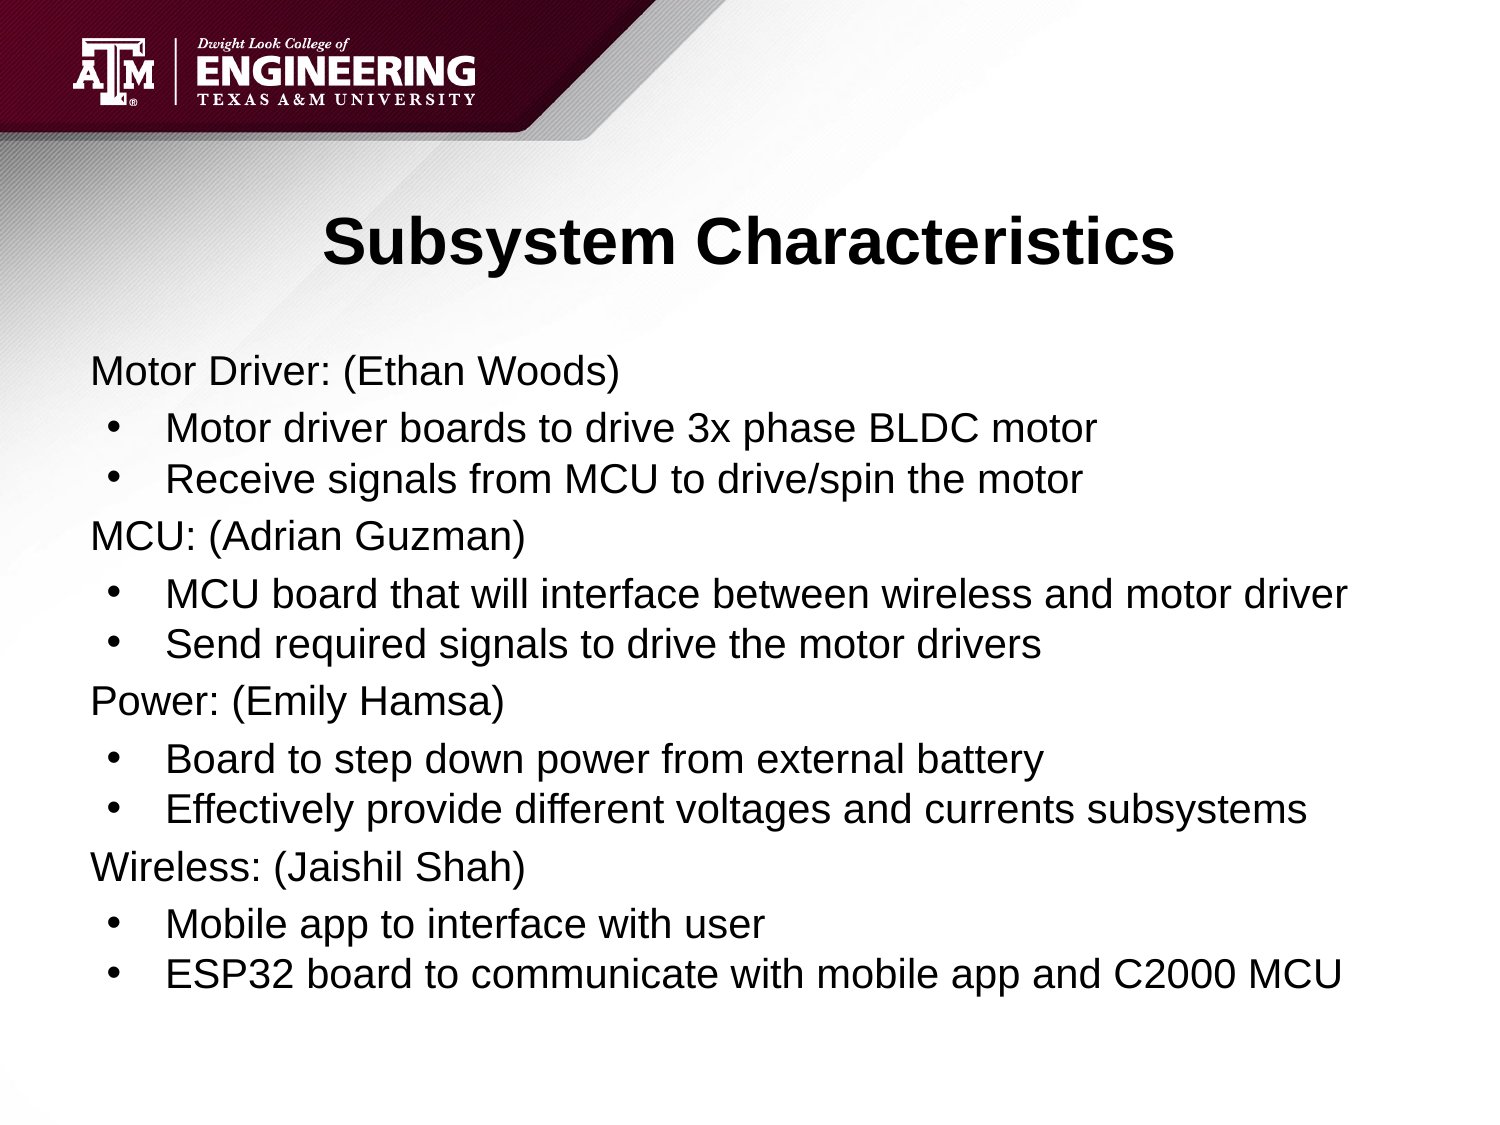

# Subsystem Characteristics
Motor Driver: (Ethan Woods)
Motor driver boards to drive 3x phase BLDC motor
Receive signals from MCU to drive/spin the motor
MCU: (Adrian Guzman)
MCU board that will interface between wireless and motor driver
Send required signals to drive the motor drivers
Power: (Emily Hamsa)
Board to step down power from external battery
Effectively provide different voltages and currents subsystems
Wireless: (Jaishil Shah)
Mobile app to interface with user
ESP32 board to communicate with mobile app and C2000 MCU